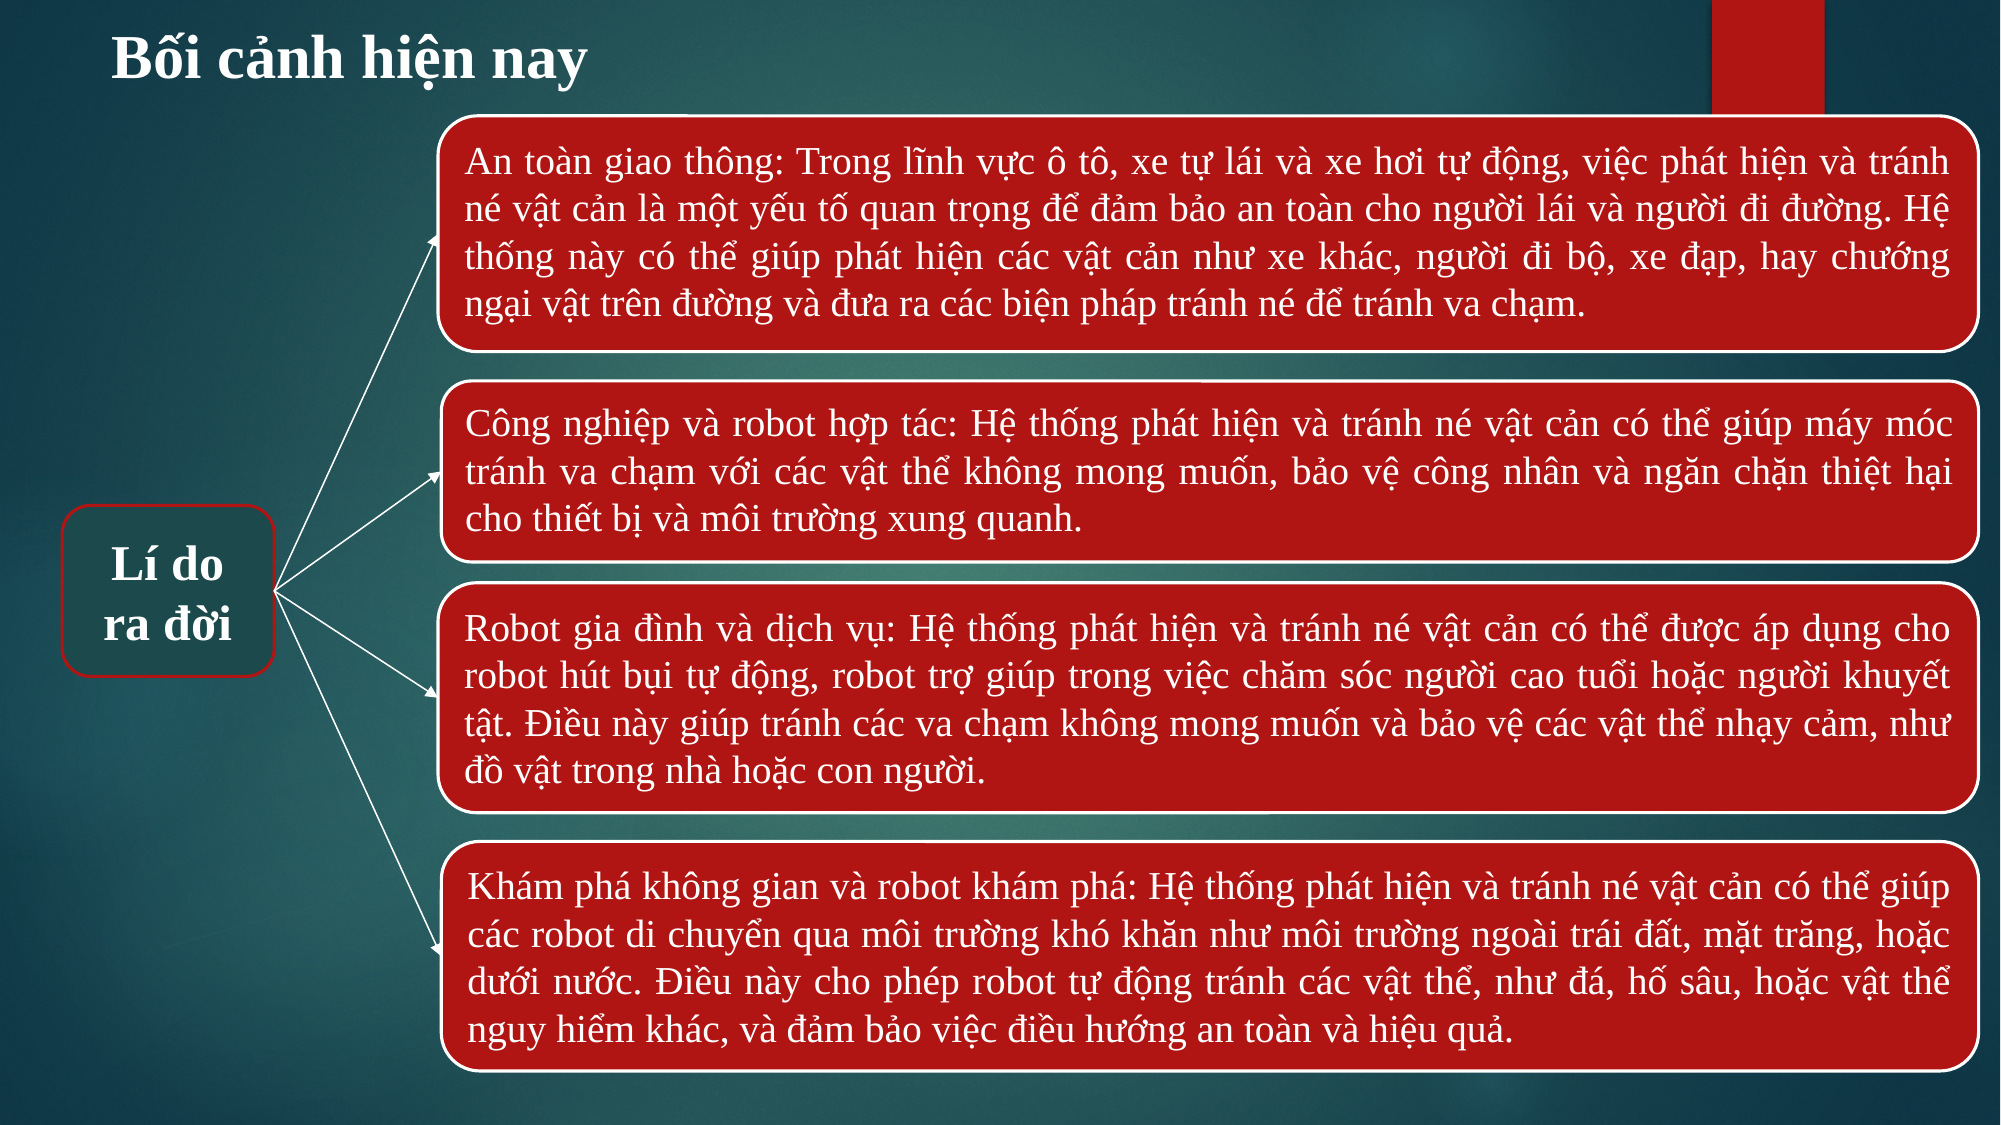

Bối cảnh hiện nay
An toàn giao thông: Trong lĩnh vực ô tô, xe tự lái và xe hơi tự động, việc phát hiện và tránh né vật cản là một yếu tố quan trọng để đảm bảo an toàn cho người lái và người đi đường. Hệ thống này có thể giúp phát hiện các vật cản như xe khác, người đi bộ, xe đạp, hay chướng ngại vật trên đường và đưa ra các biện pháp tránh né để tránh va chạm.
Công nghiệp và robot hợp tác: Hệ thống phát hiện và tránh né vật cản có thể giúp máy móc tránh va chạm với các vật thể không mong muốn, bảo vệ công nhân và ngăn chặn thiệt hại cho thiết bị và môi trường xung quanh.
Lí do ra đời
Robot gia đình và dịch vụ: Hệ thống phát hiện và tránh né vật cản có thể được áp dụng cho robot hút bụi tự động, robot trợ giúp trong việc chăm sóc người cao tuổi hoặc người khuyết tật. Điều này giúp tránh các va chạm không mong muốn và bảo vệ các vật thể nhạy cảm, như đồ vật trong nhà hoặc con người.
Khám phá không gian và robot khám phá: Hệ thống phát hiện và tránh né vật cản có thể giúp các robot di chuyển qua môi trường khó khăn như môi trường ngoài trái đất, mặt trăng, hoặc dưới nước. Điều này cho phép robot tự động tránh các vật thể, như đá, hố sâu, hoặc vật thể nguy hiểm khác, và đảm bảo việc điều hướng an toàn và hiệu quả.